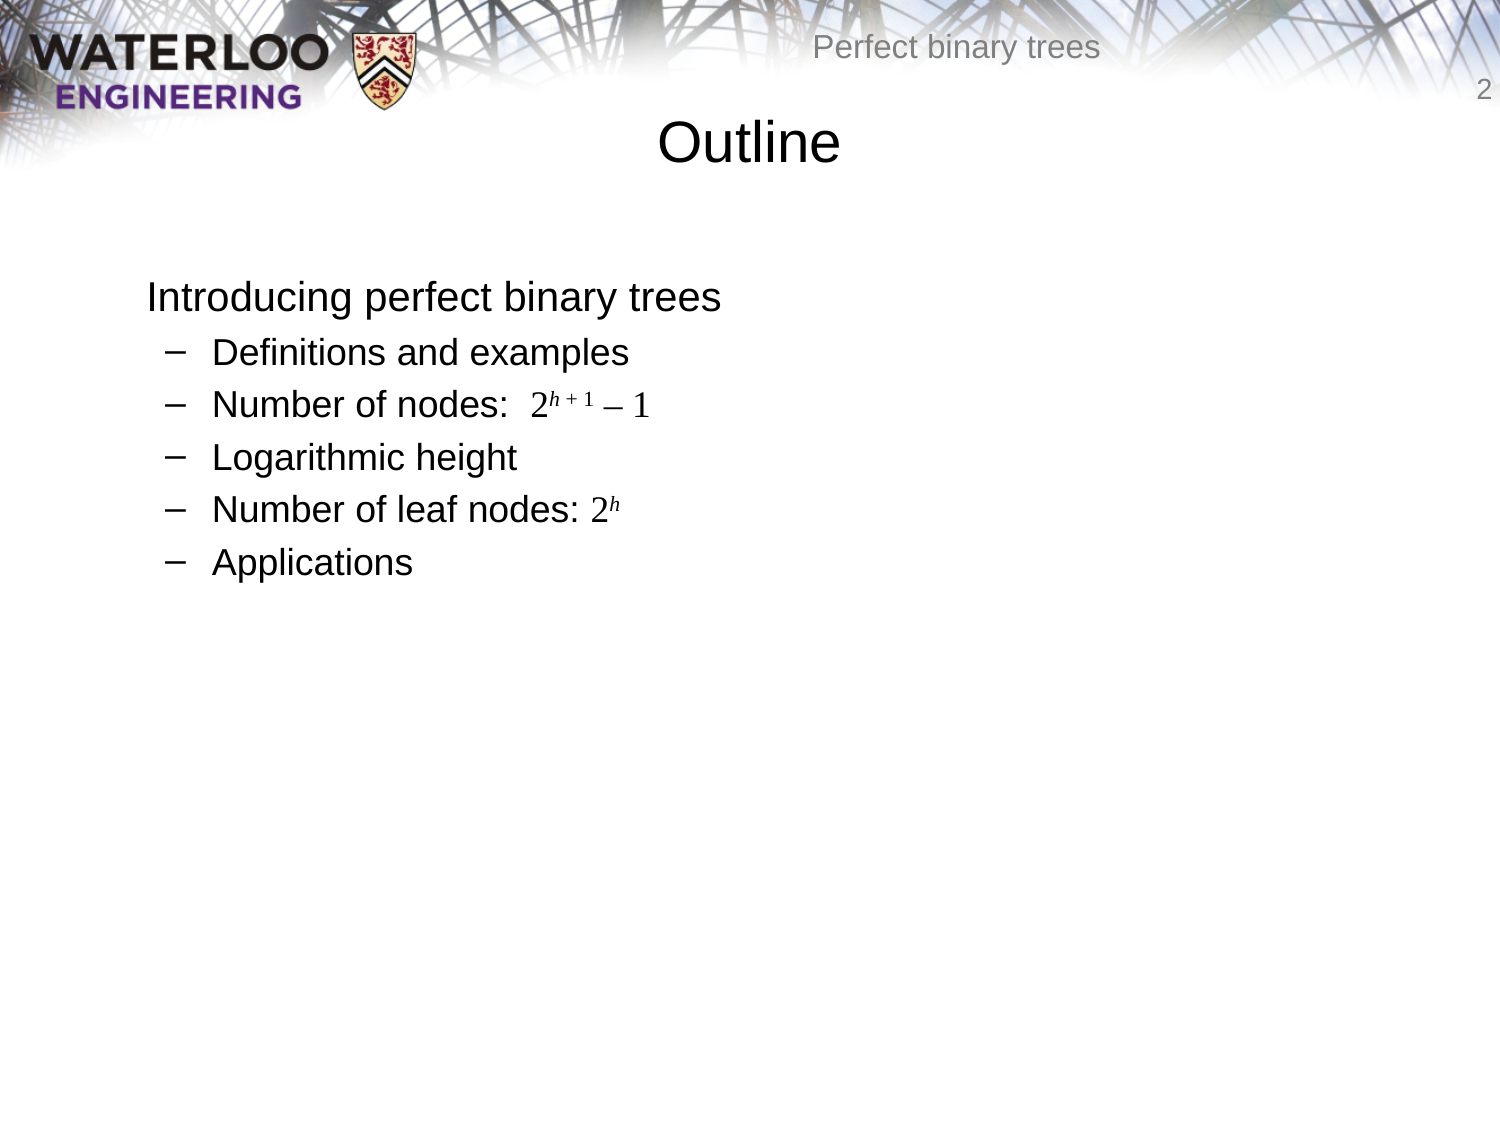

# Outline
	Introducing perfect binary trees
Definitions and examples
Number of nodes:  2h + 1 – 1
Logarithmic height
Number of leaf nodes: 2h
Applications